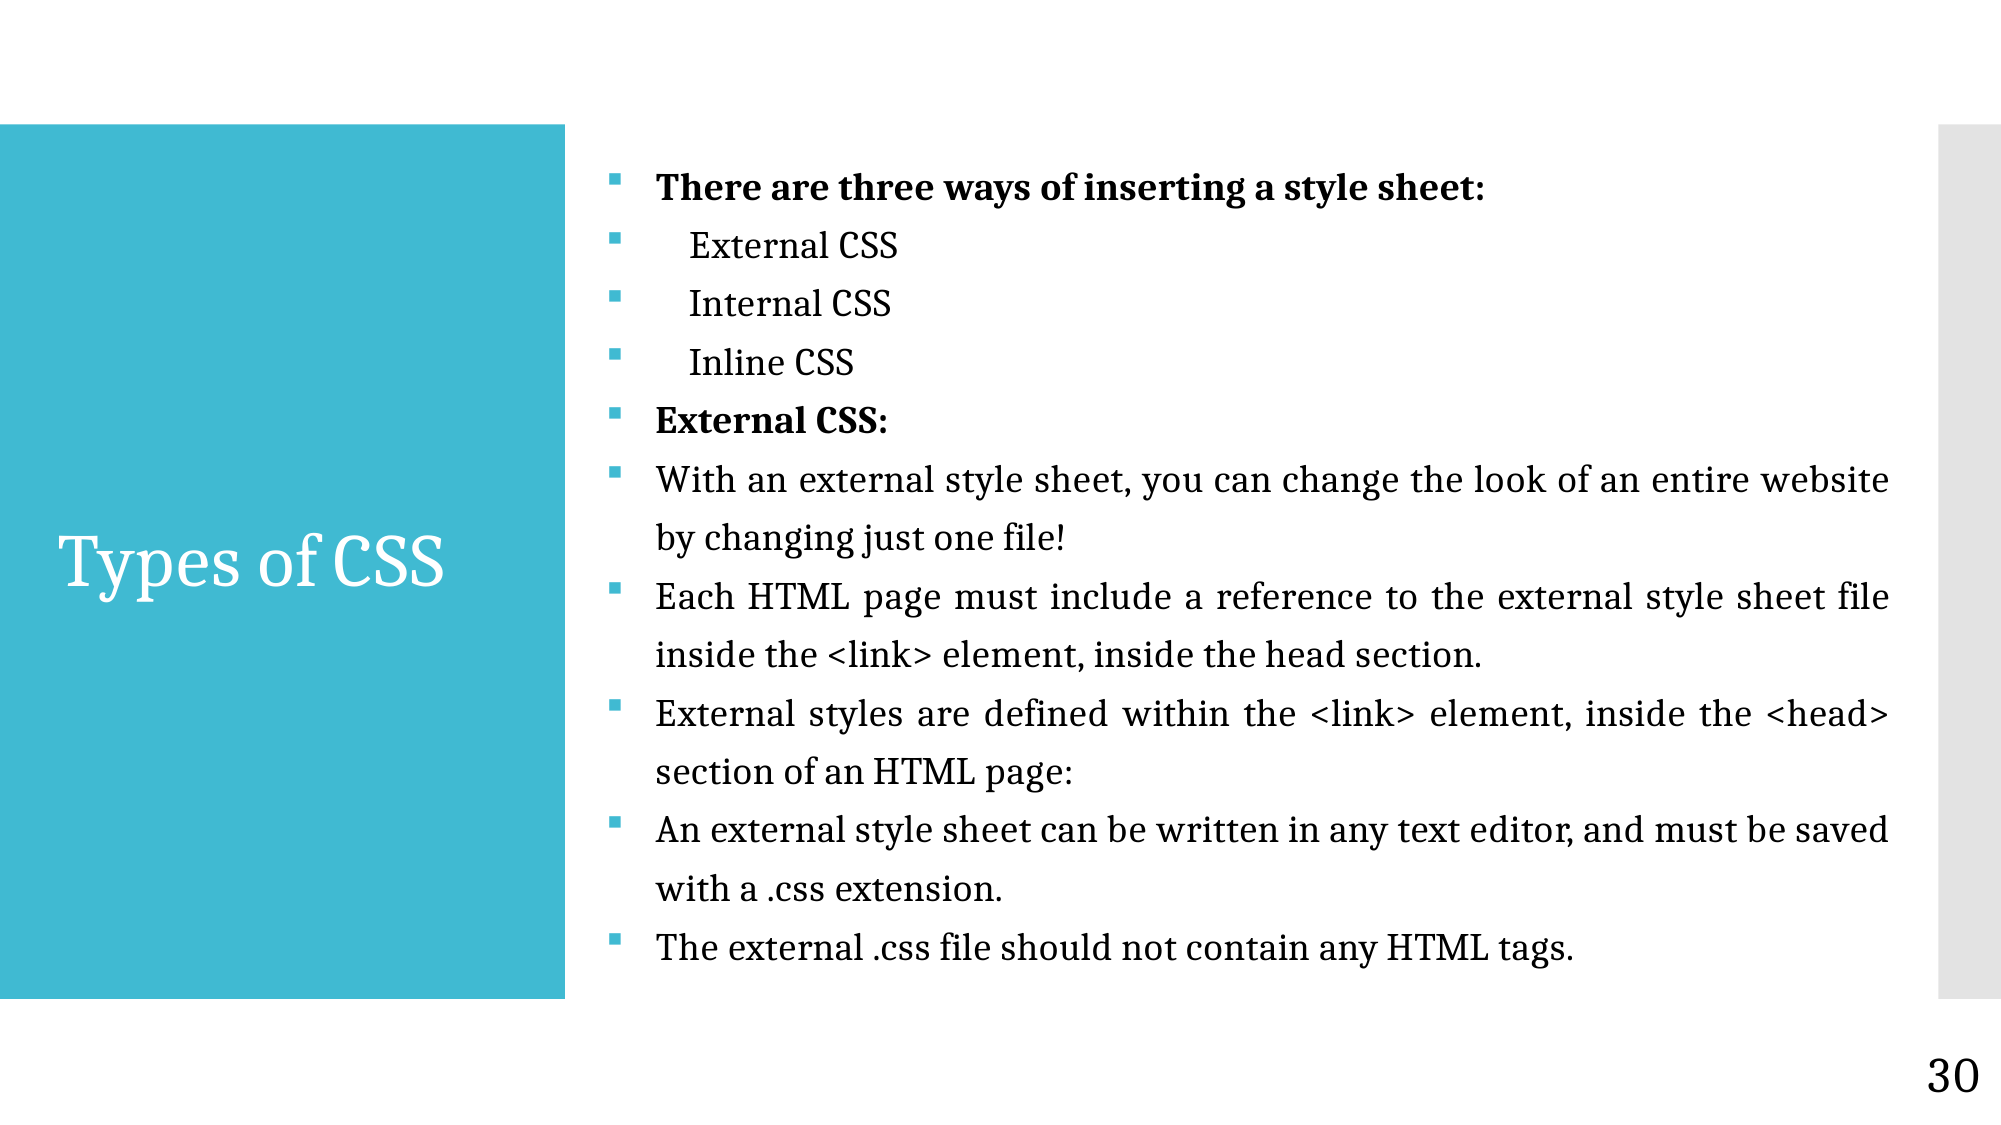

There are three ways of inserting a style sheet:
    External CSS
    Internal CSS
    Inline CSS
External CSS:
With an external style sheet, you can change the look of an entire website by changing just one file!
Each HTML page must include a reference to the external style sheet file inside the <link> element, inside the head section.
External styles are defined within the <link> element, inside the <head> section of an HTML page:
An external style sheet can be written in any text editor, and must be saved with a .css extension.
The external .css file should not contain any HTML tags.

# Types of CSS
30